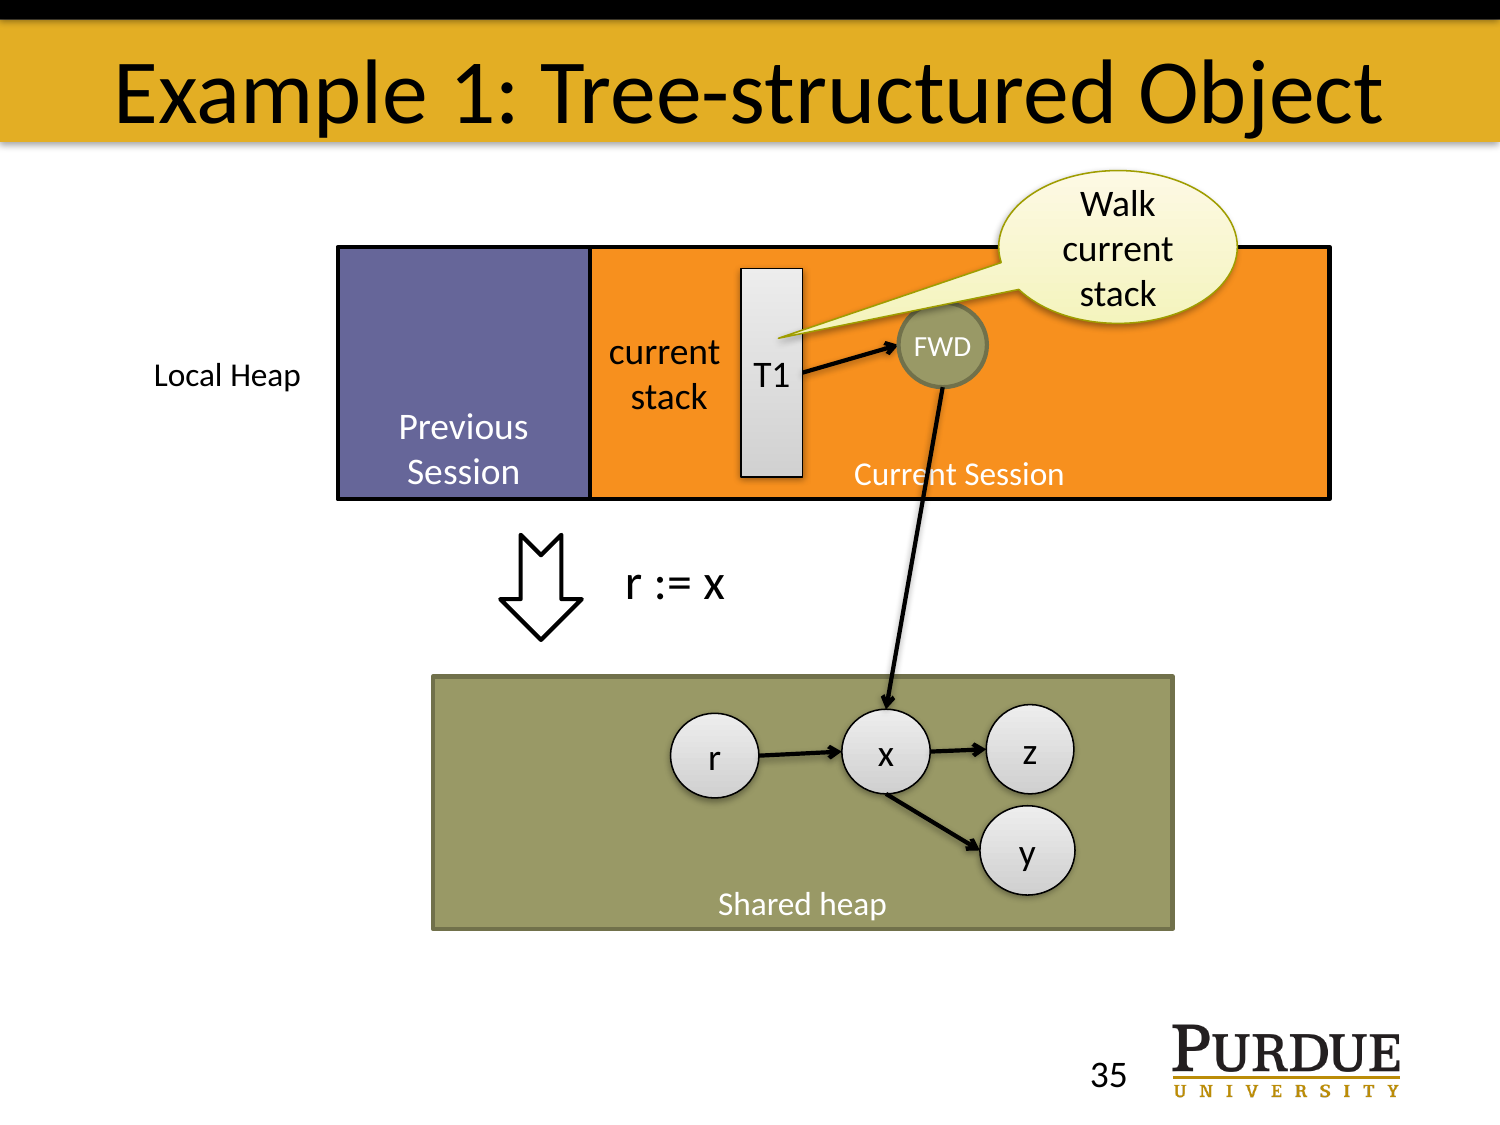

# Example 1: Tree-structured Object
Walk current stack
Previous Session
Current Session
T1
FWD
current
stack
Local Heap
r := x

Shared heap
z
x
y
r
35